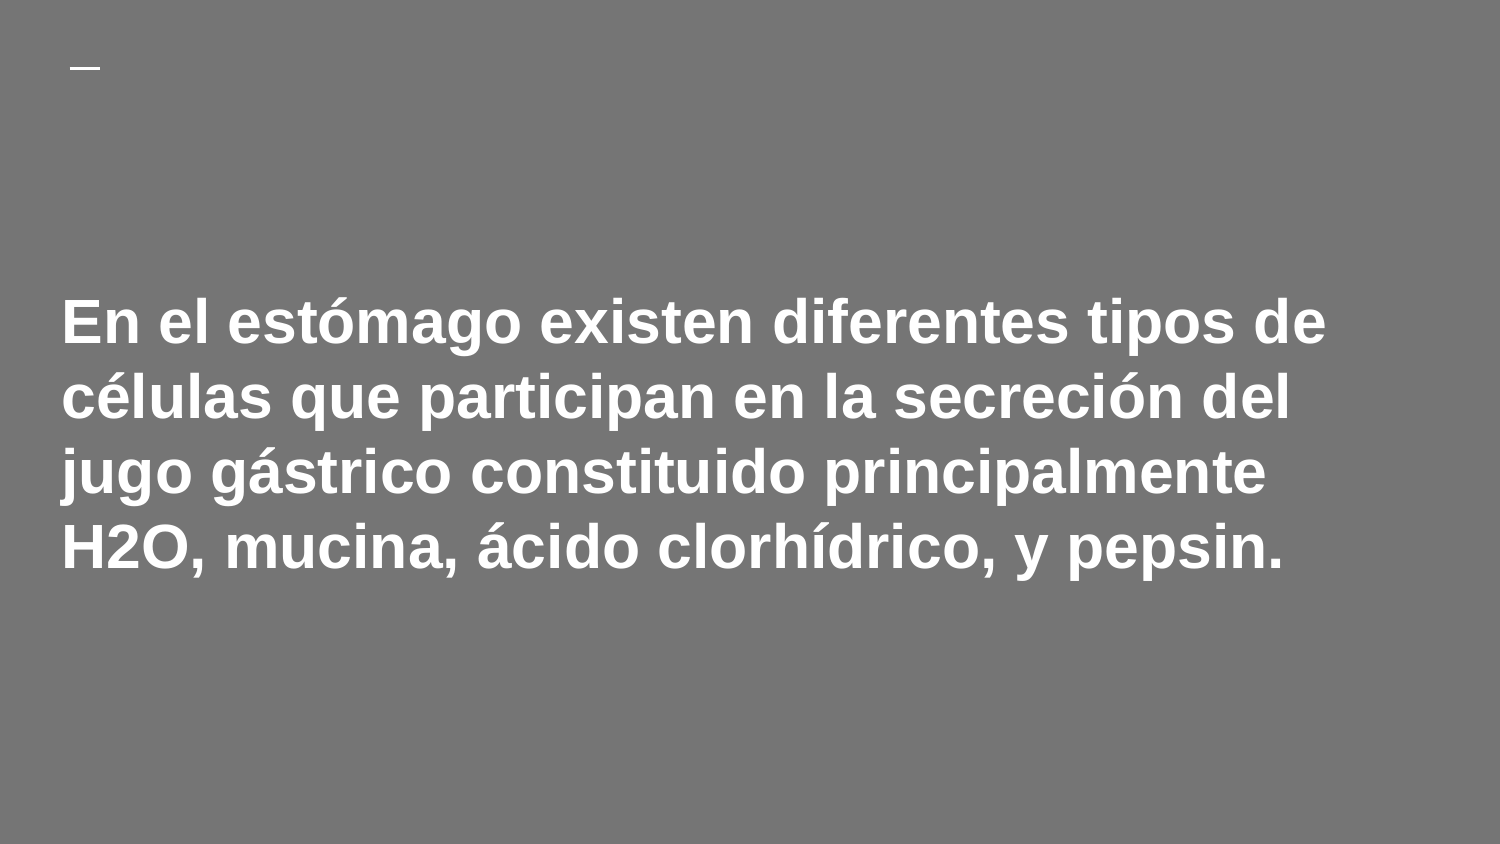

# En el estómago existen diferentes tipos de células que participan en la secreción del jugo gástrico constituido principalmente H2O, mucina, ácido clorhídrico, y pepsin.